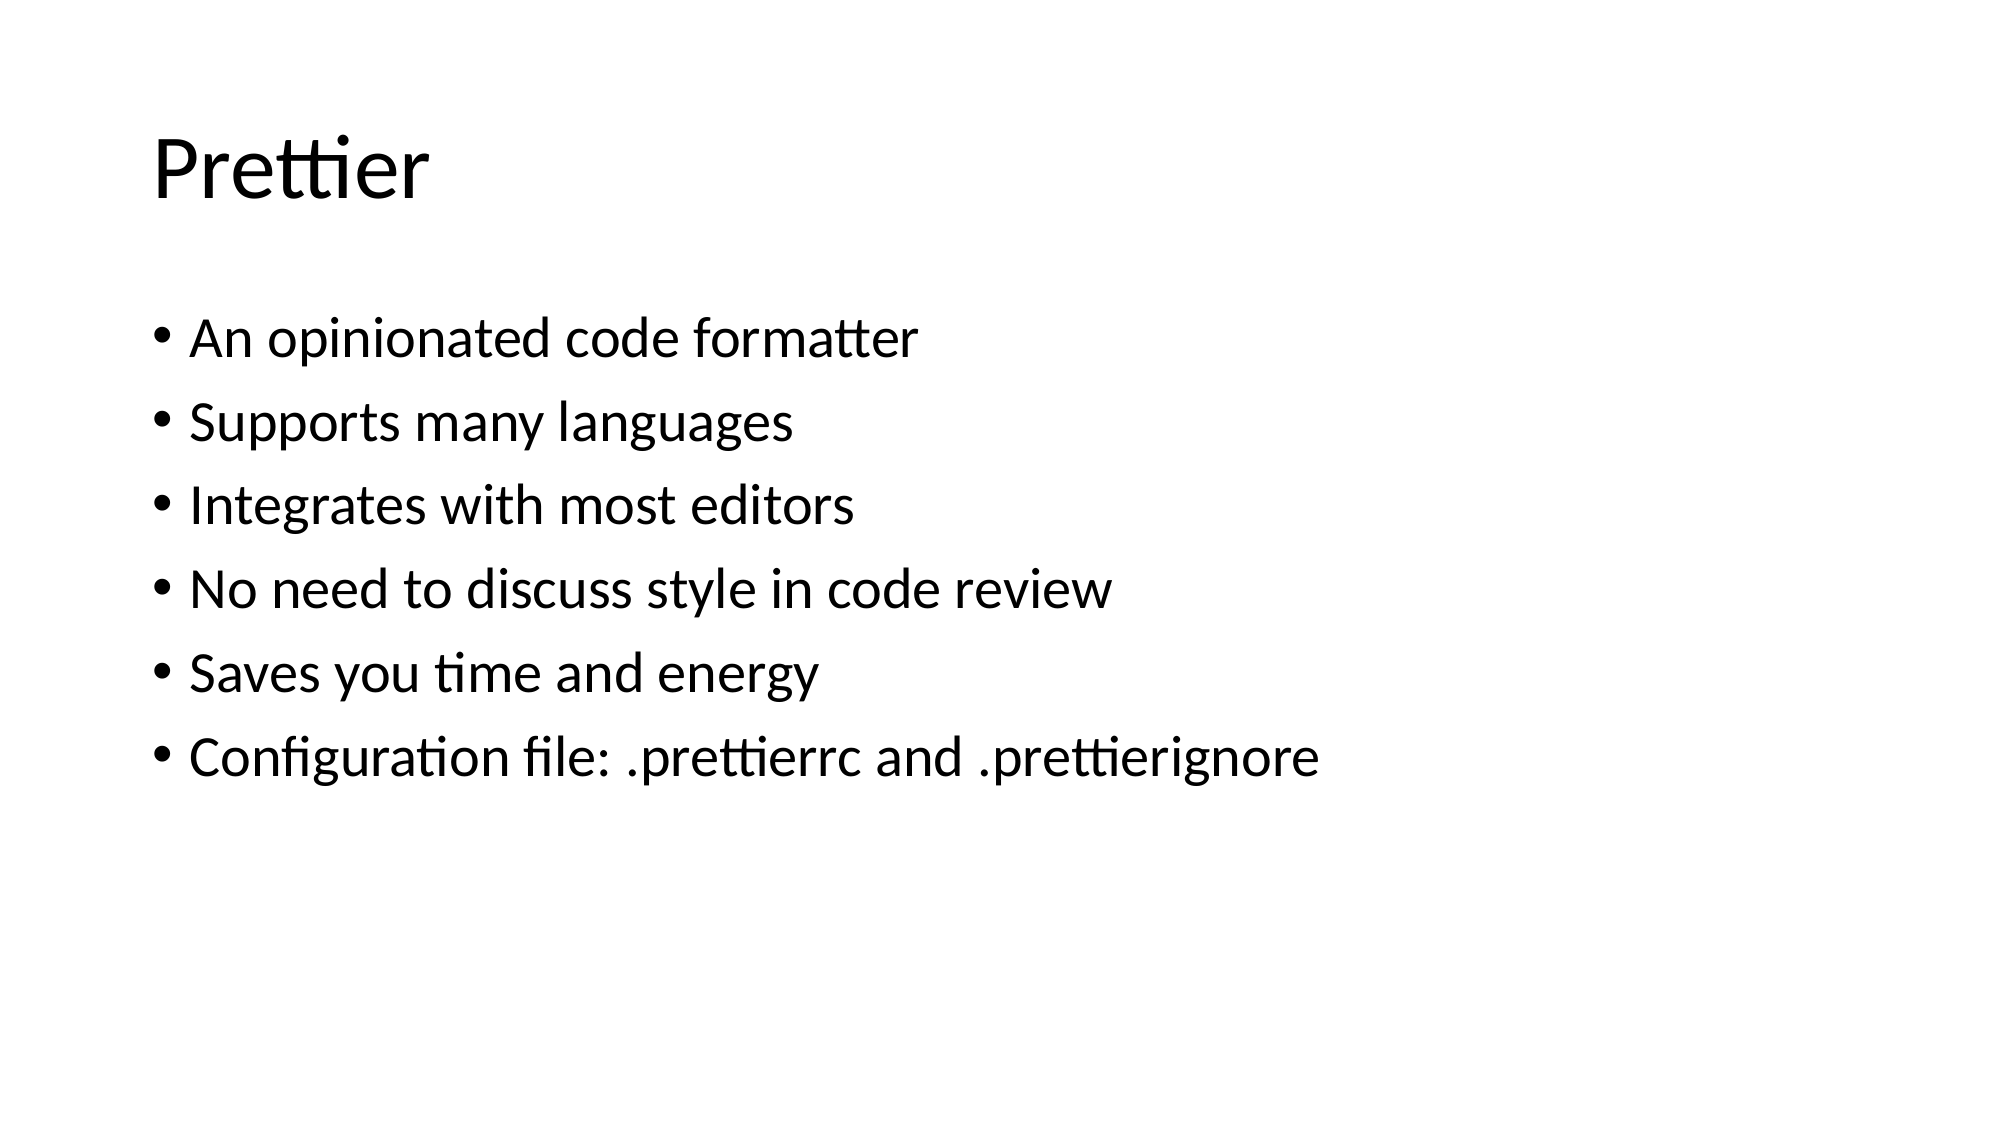

# Prettier
An opinionated code formatter
Supports many languages
Integrates with most editors
No need to discuss style in code review
Saves you time and energy
Configuration file: .prettierrc and .prettierignore